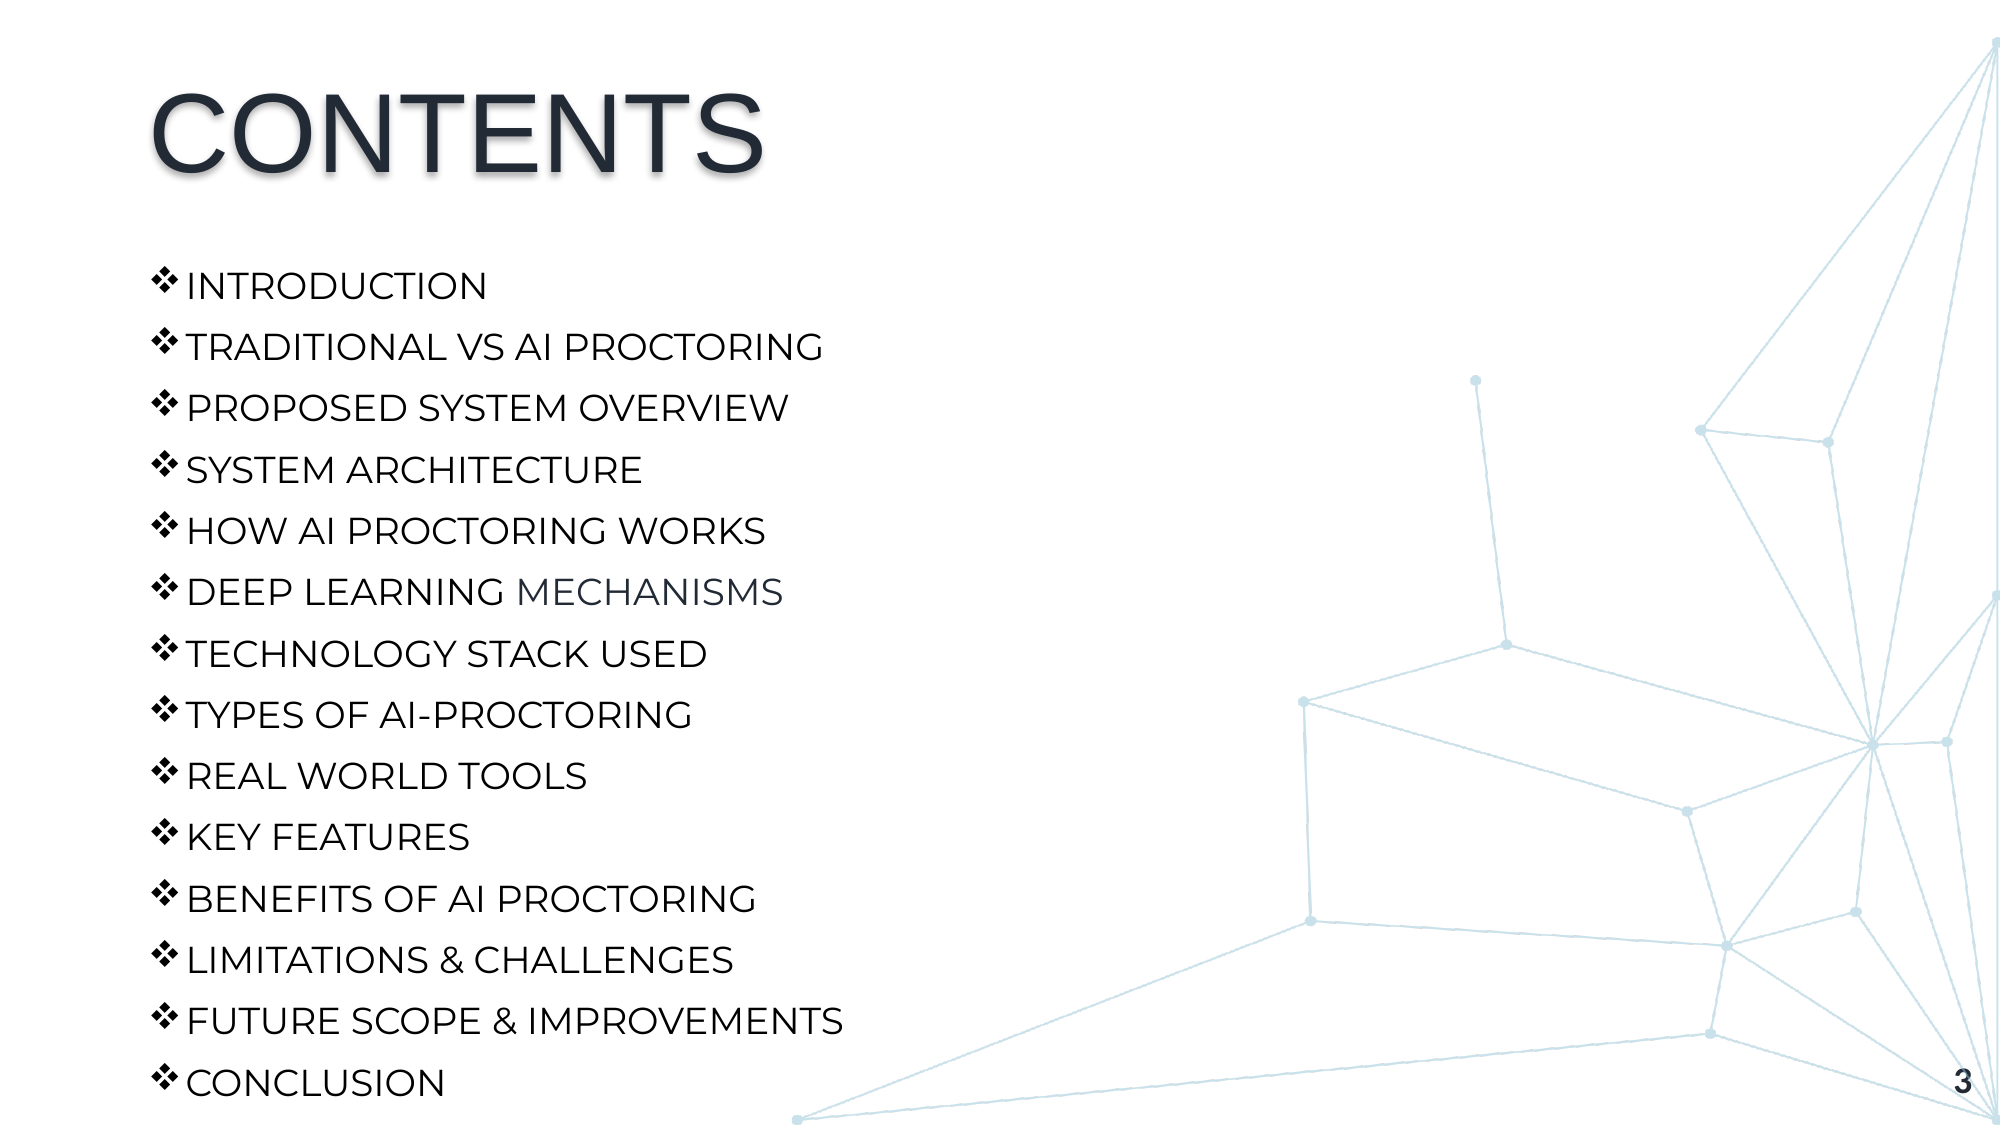

# CONTENTS

INTRODUCTION
TRADITIONAL VS AI PROCTORING
PROPOSED SYSTEM OVERVIEW
SYSTEM ARCHITECTURE
HOW AI PROCTORING WORKS
DEEP LEARNING MECHANISMS
TECHNOLOGY STACK USED
TYPES OF AI-PROCTORING
REAL WORLD TOOLS
KEY FEATURES
BENEFITS OF AI PROCTORING
LIMITATIONS & CHALLENGES
FUTURE SCOPE & IMPROVEMENTS
CONCLUSION

3